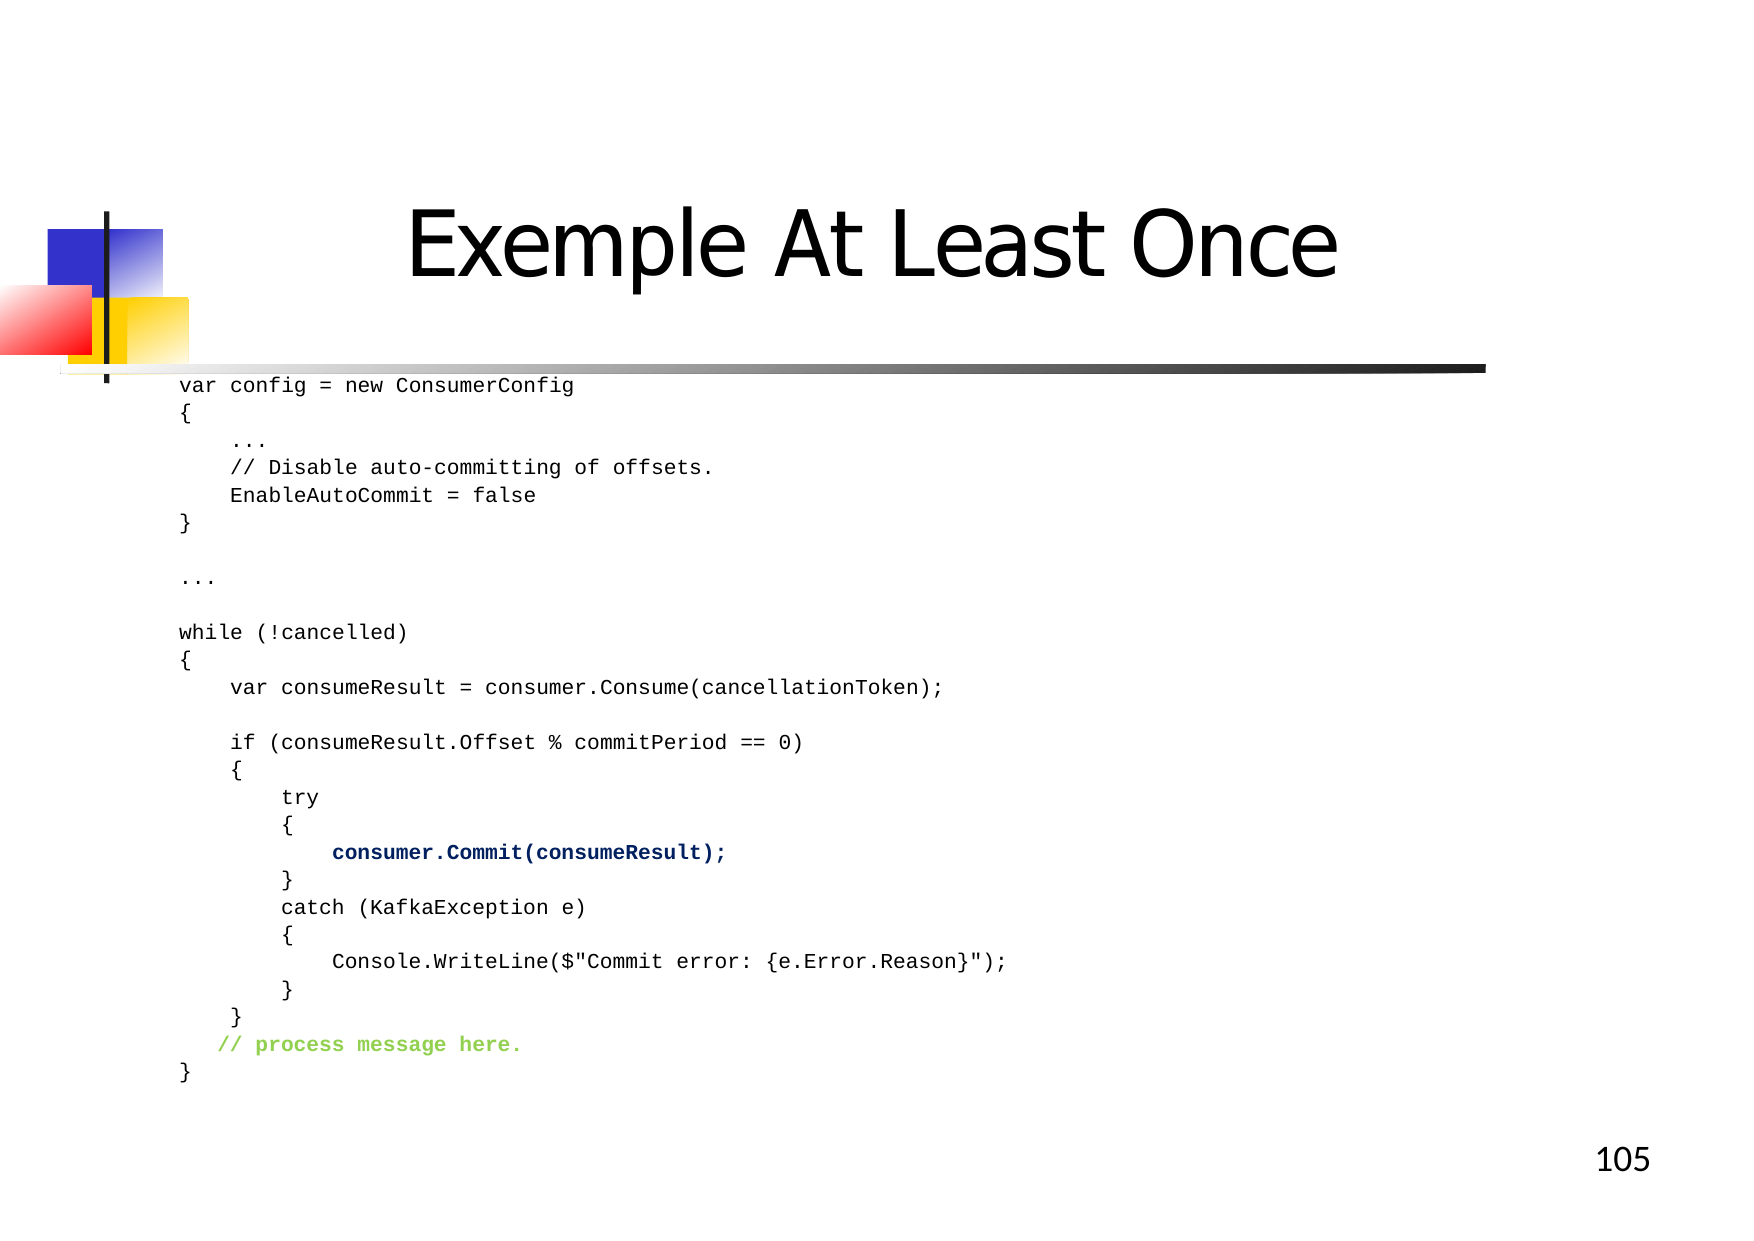

Exemple At Least Once
var config = new ConsumerConfig
{
    ...
    // Disable auto-committing of offsets.
    EnableAutoCommit = false
}

...

while (!cancelled)
{
    var consumeResult = consumer.Consume(cancellationToken);

    if (consumeResult.Offset % commitPeriod == 0)
    {
        try
        {
            consumer.Commit(consumeResult);
        }
        catch (KafkaException e)
        {
            Console.WriteLine($"Commit error: {e.Error.Reason}");
        }
    }
   // process message here.
}